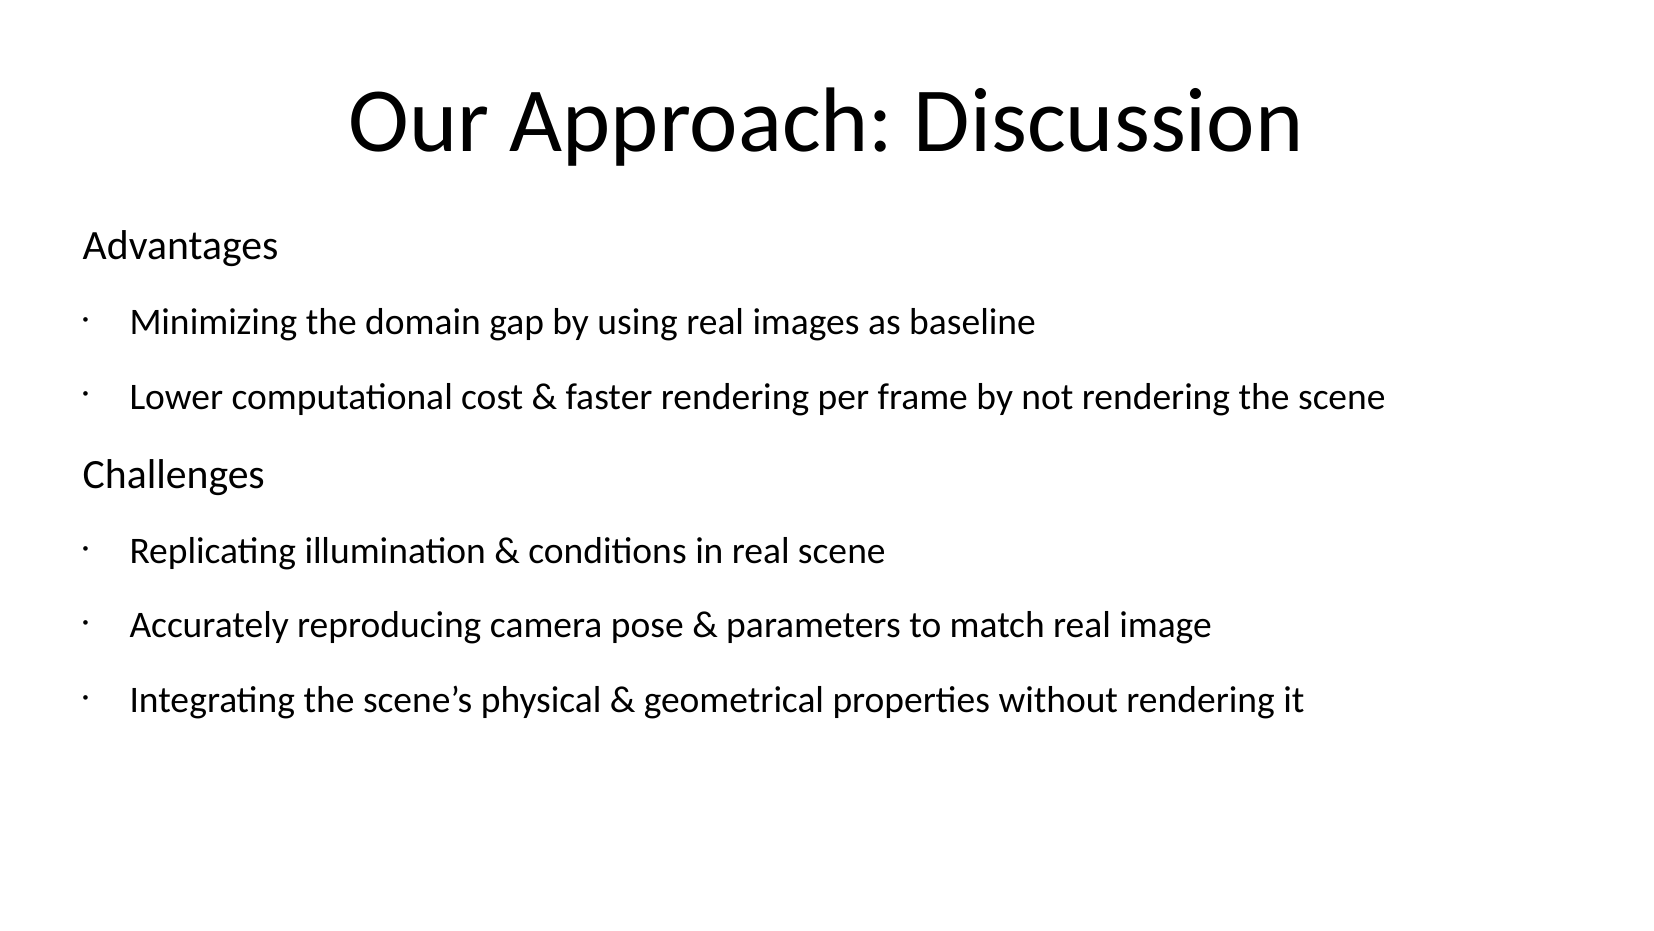

Our Approach: Discussion
Advantages
Minimizing the domain gap by using real images as baseline
Lower computational cost & faster rendering per frame by not rendering the scene
Challenges
Replicating illumination & conditions in real scene
Accurately reproducing camera pose & parameters to match real image
Integrating the scene’s physical & geometrical properties without rendering it